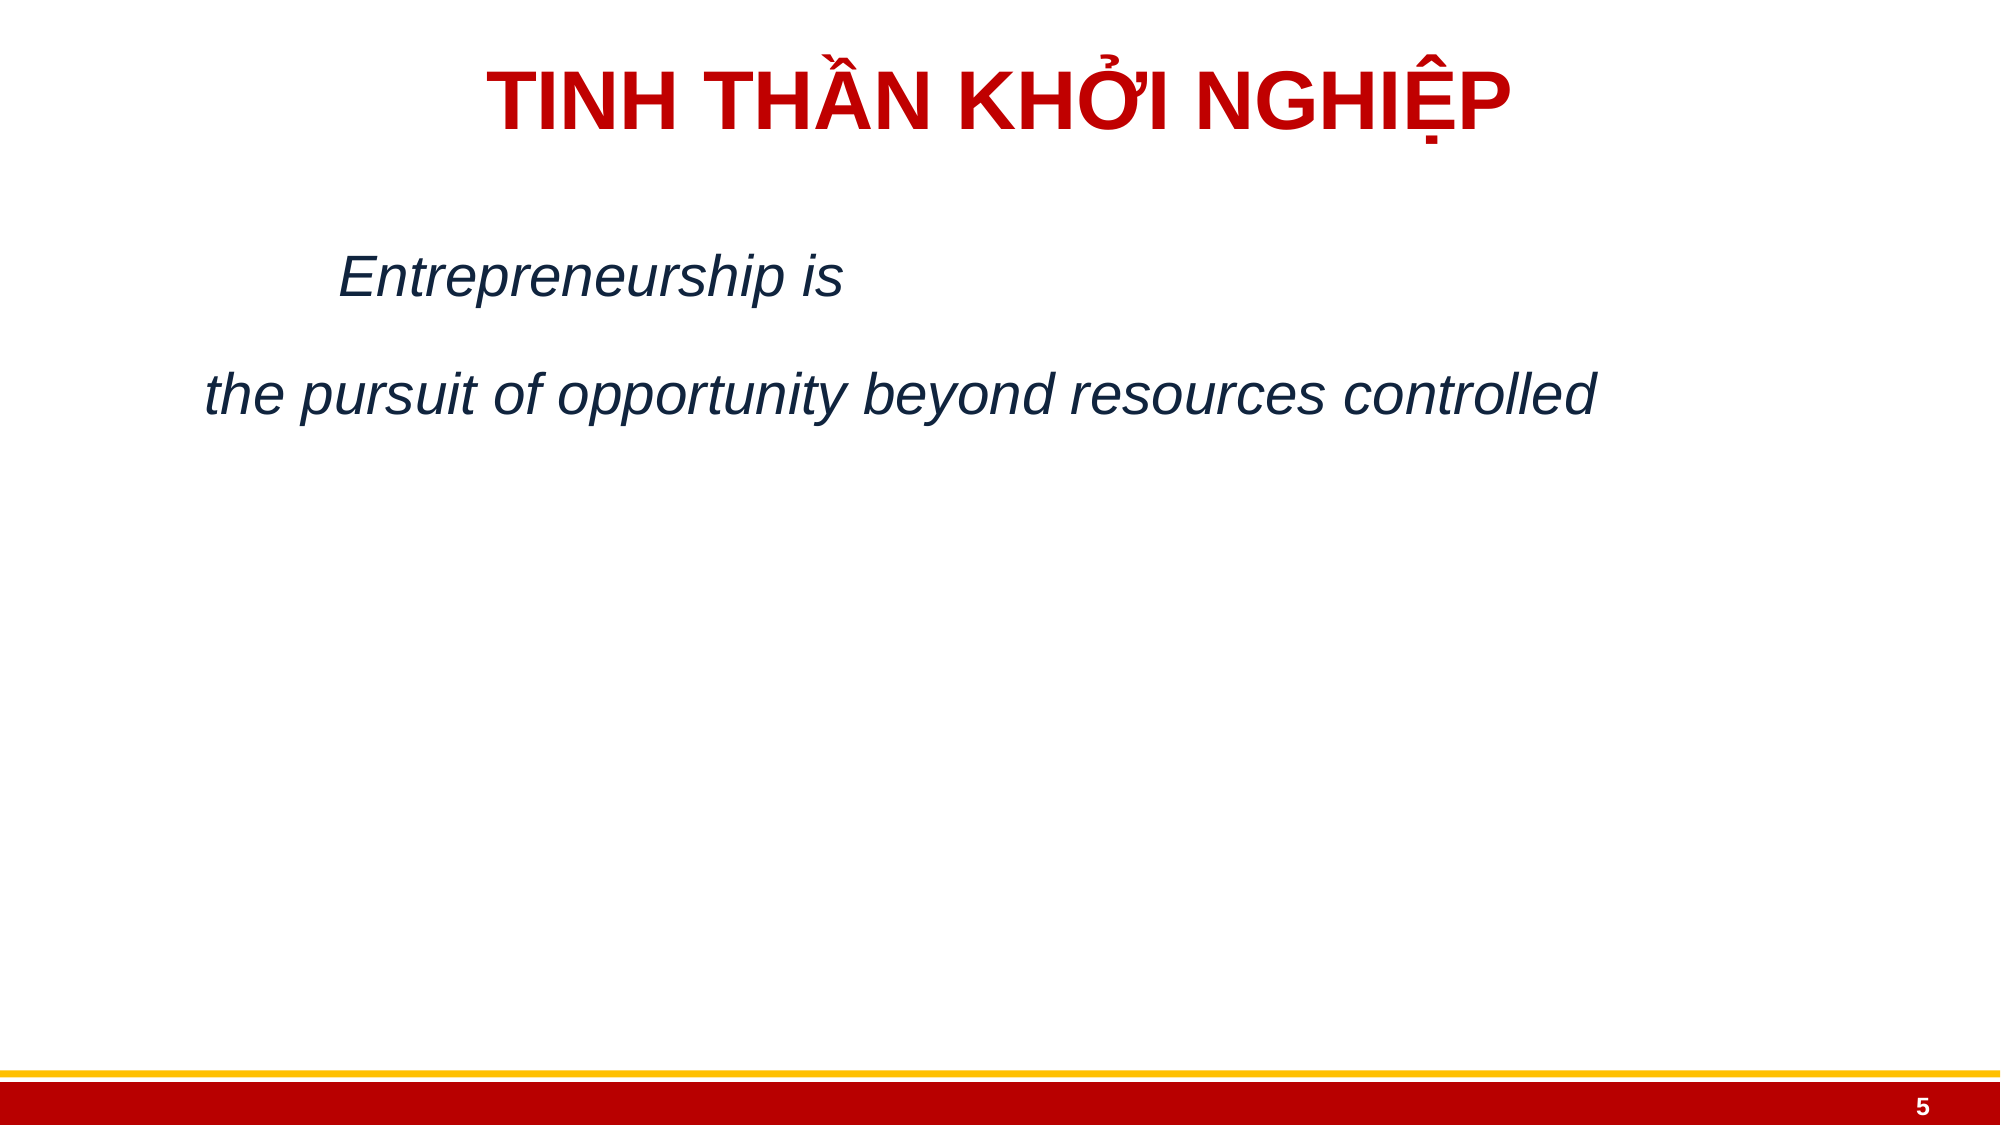

# TINH THẦN KHỞI NGHIỆP
	Entrepreneurship is
 the pursuit of opportunity beyond resources controlled
5